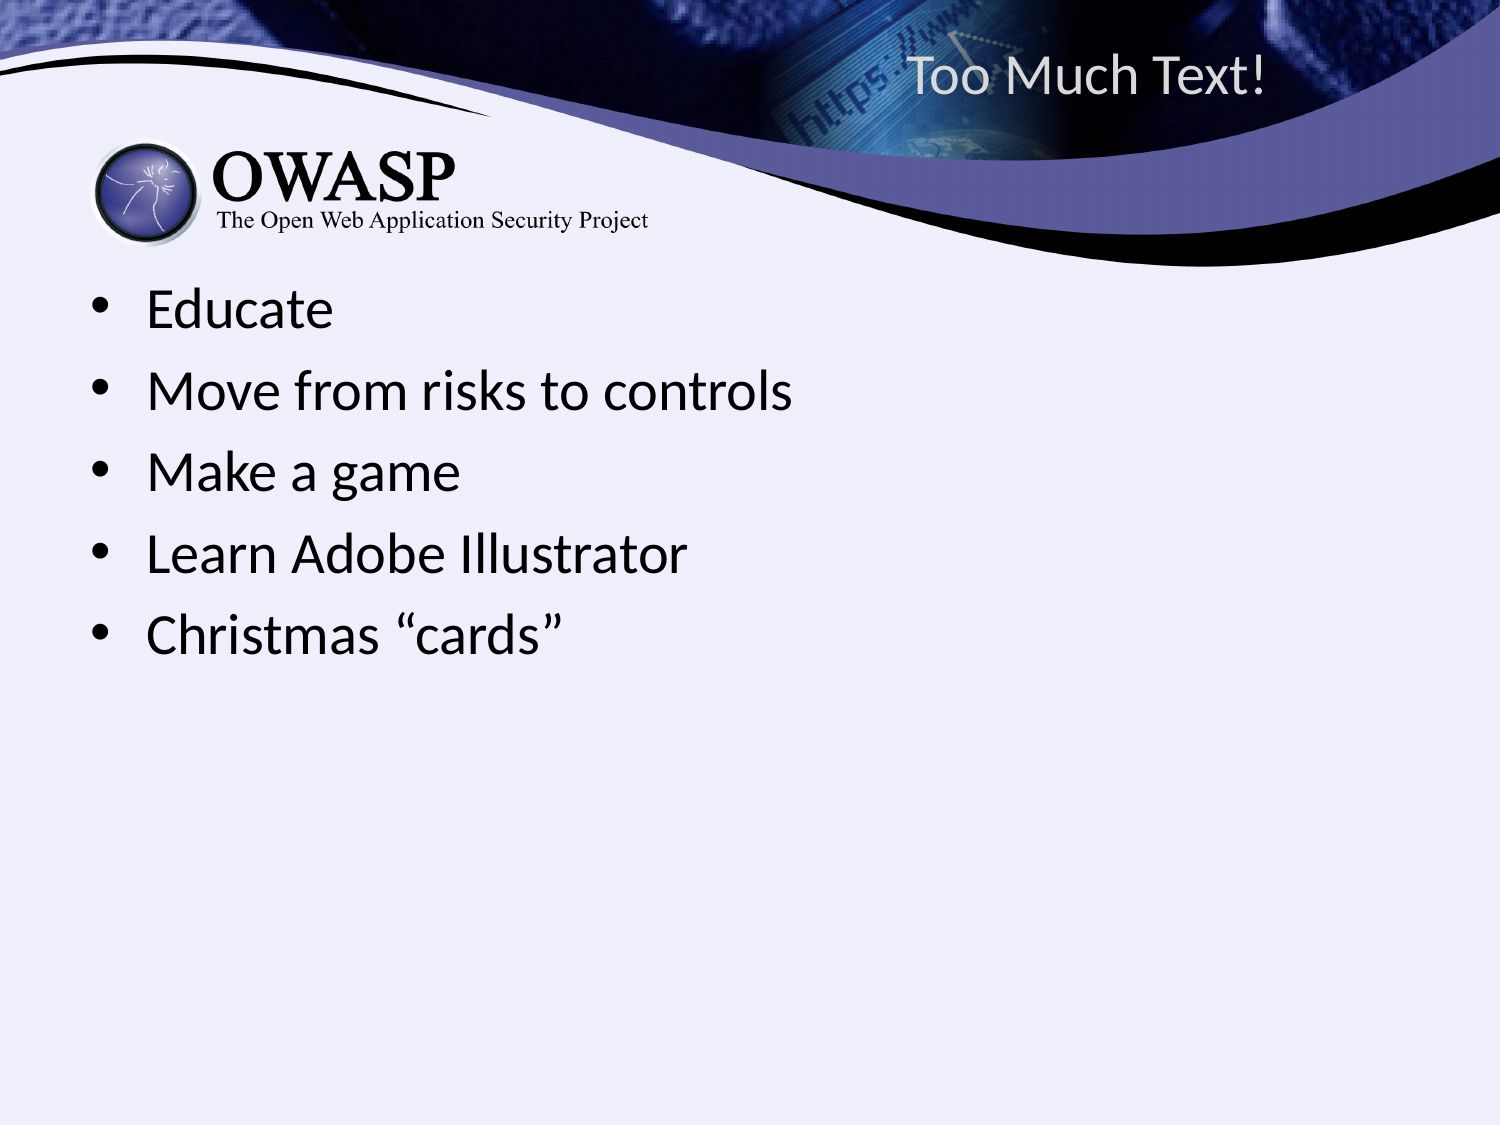

# Too Much Text!
Educate
Move from risks to controls
Make a game
Learn Adobe Illustrator
Christmas “cards”